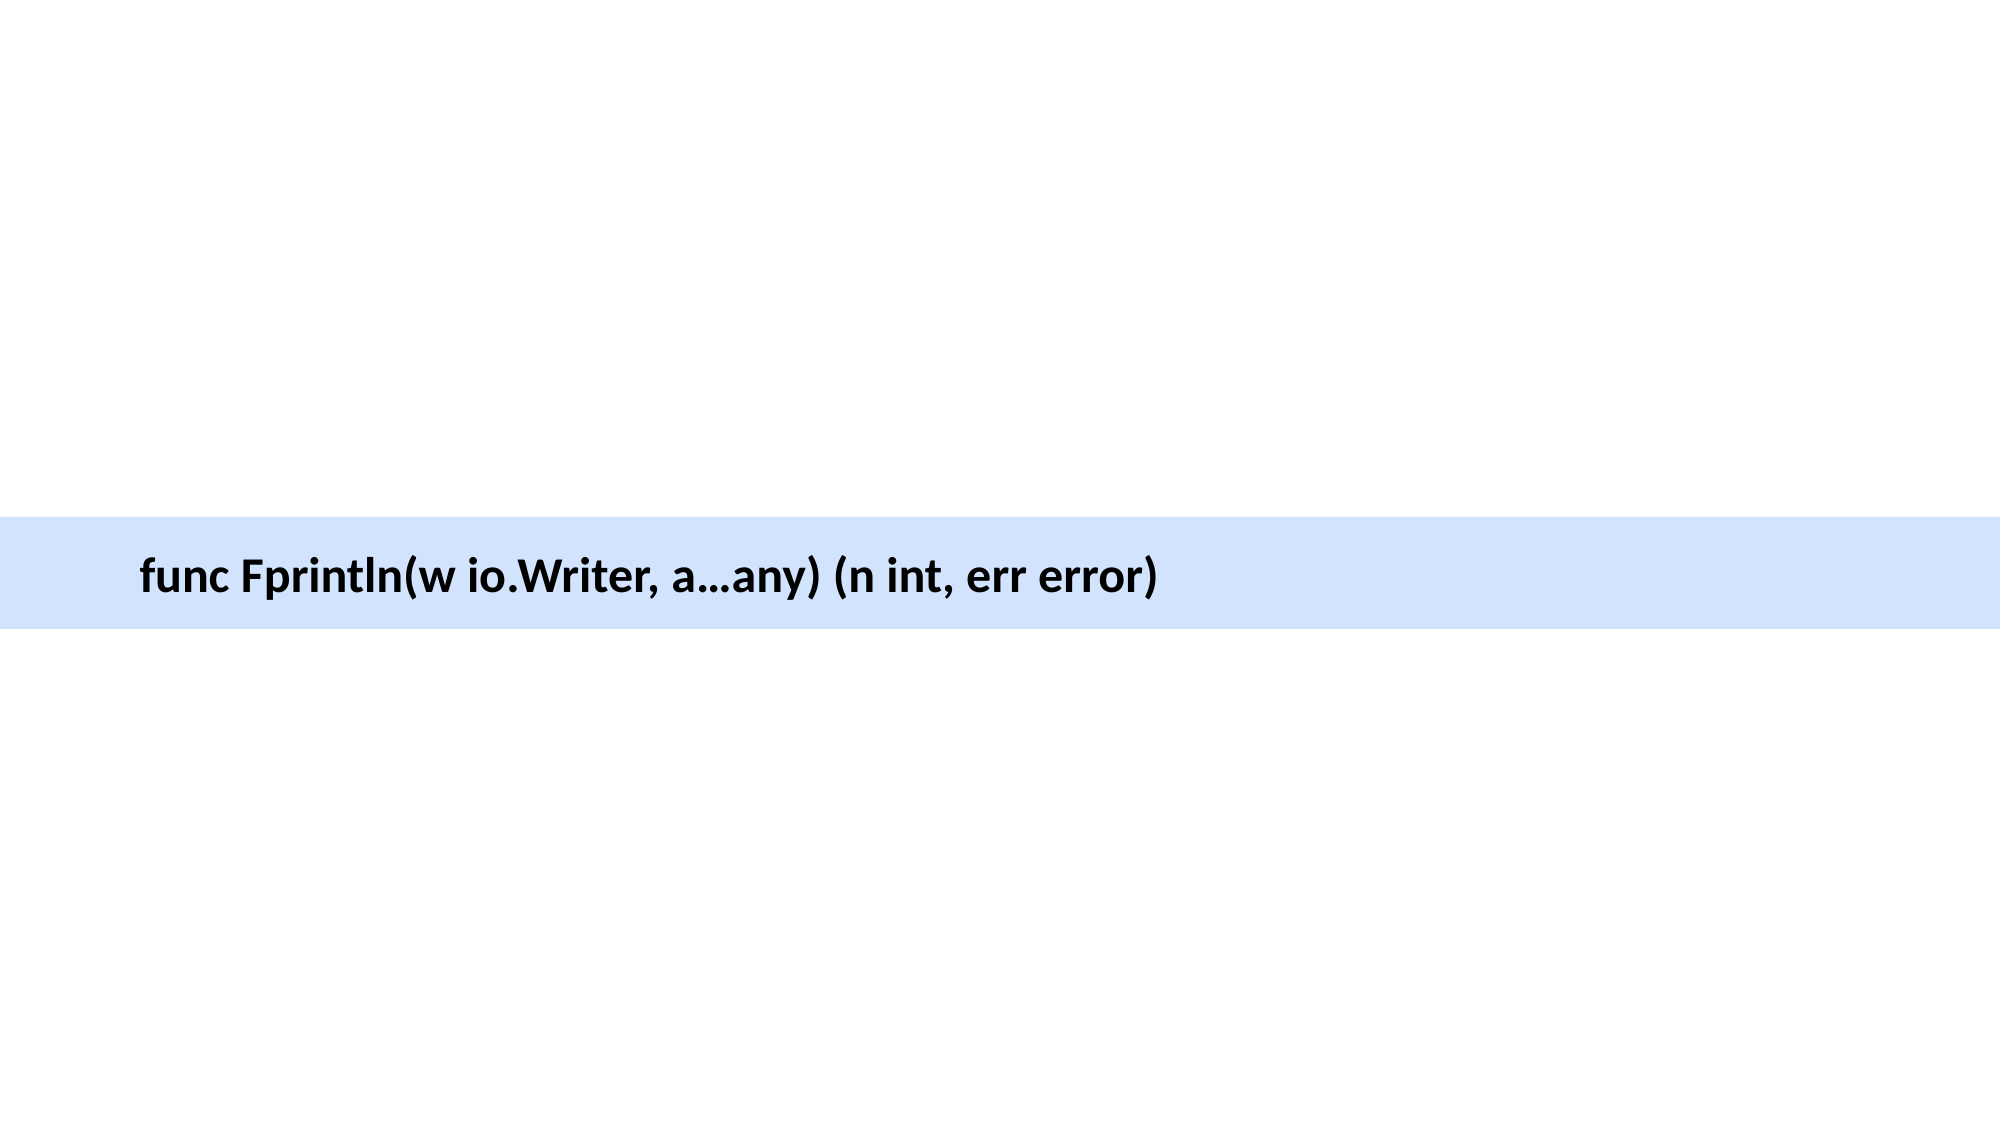

func Fprintln(w io.Writer, a…any) (n int, err error)